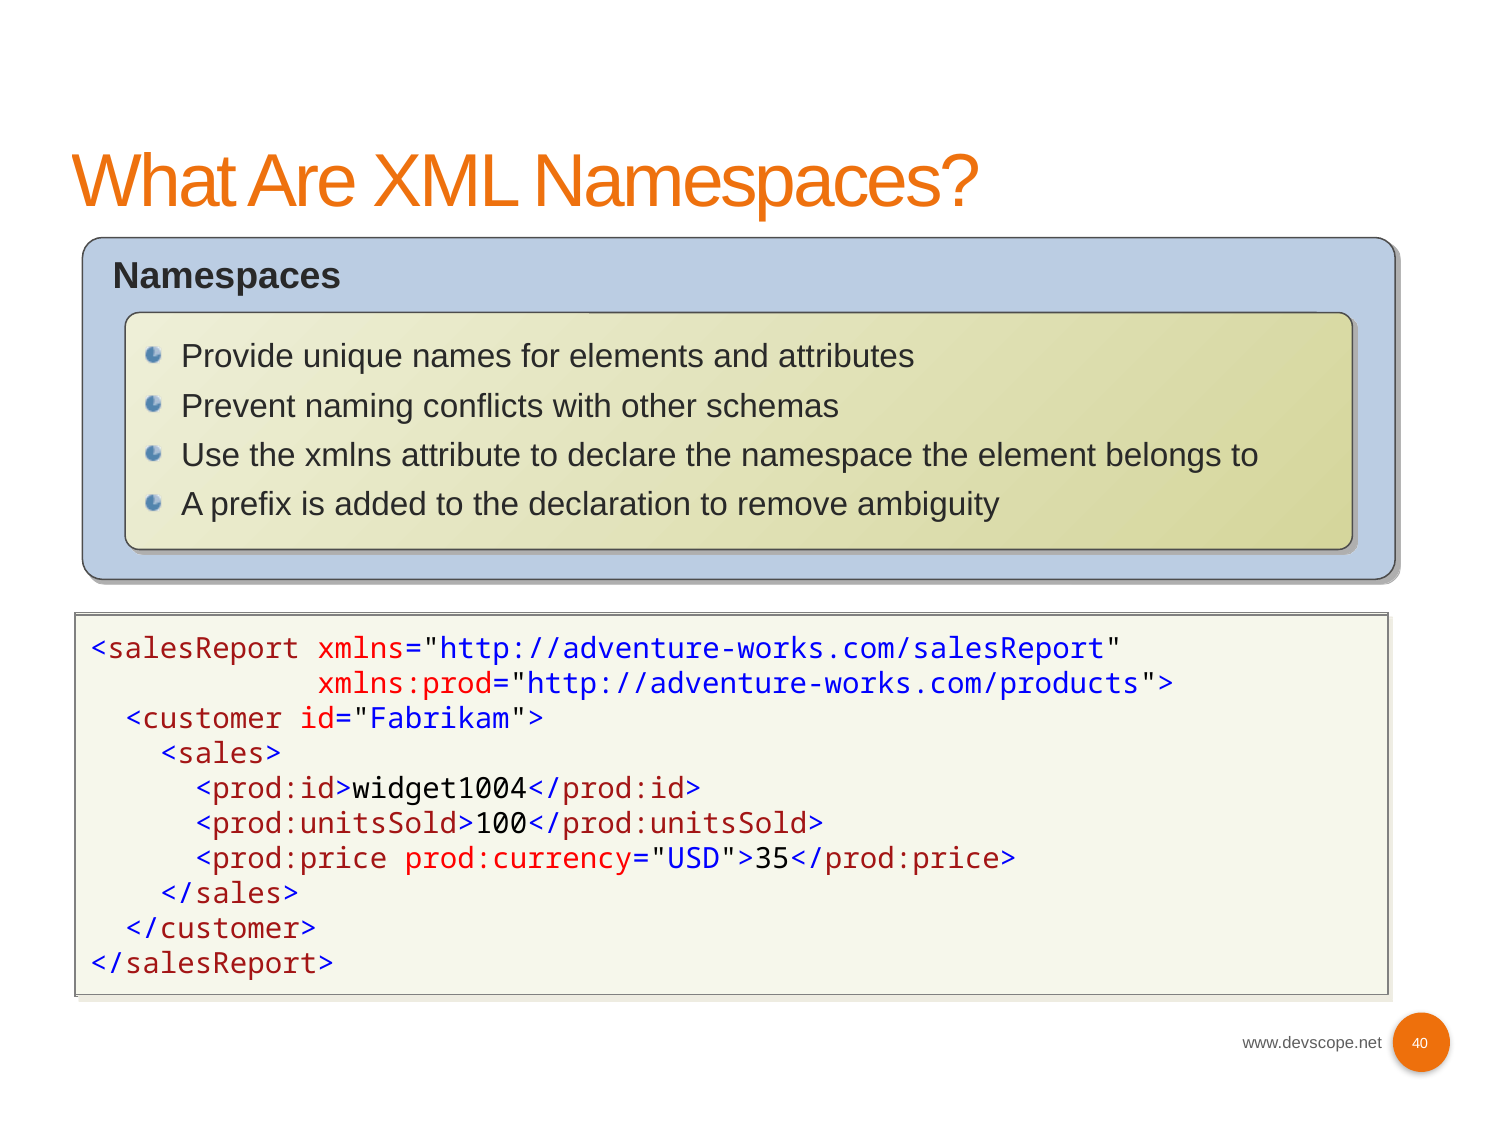

# What Are XML Namespaces?
Namespaces
Provide unique names for elements and attributes
Prevent naming conflicts with other schemas
Use the xmlns attribute to declare the namespace the element belongs to
A prefix is added to the declaration to remove ambiguity
<salesReport>
  <customer id="Fabrikam">
    <sales>
      <id>widget1004</id>
      <unitsSold>100</unitsSold>
      <price currency="USD">35</price>
    </sales>
  </customer>
</salesReport>
<salesReport xmlns="http://adventure-works.com/salesReport">
  <customer id="Fabrikam">
    <sales>
      <id>widget1004</id>
      <unitsSold>100</unitsSold>
      <price currency="USD">35</price>
    </sales>
  </customer>
</salesReport>
<salesReport xmlns="http://adventure-works.com/salesReport"
             xmlns:prod="http://adventure-works.com/products">
  <customer id="Fabrikam">
    <sales>
      <id>widget1004</id>
      <unitsSold>100</unitsSold>
      <price currency="USD">35</price>
    </sales>
  </customer>
</salesReport>
<salesReport xmlns="http://adventure-works.com/salesReport"
             xmlns:prod="http://adventure-works.com/products">
  <customer id="Fabrikam">
    <sales>
      <prod:id>widget1004</prod:id>
      <prod:unitsSold>100</prod:unitsSold>
      <prod:price prod:currency="USD">35</prod:price>
    </sales>
  </customer>
</salesReport>
40
www.devscope.net